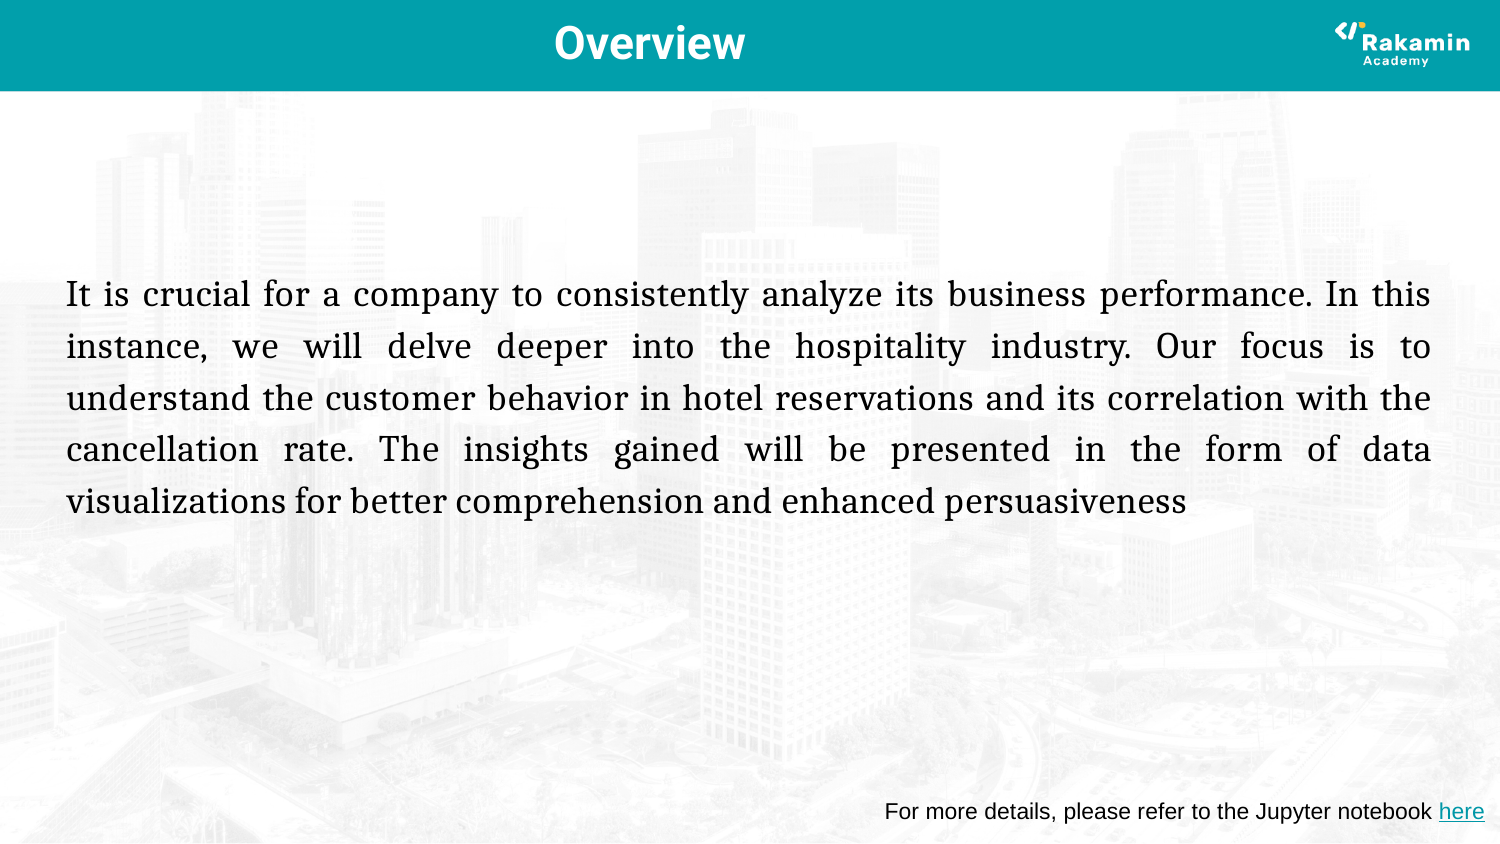

# Overview
It is crucial for a company to consistently analyze its business performance. In this instance, we will delve deeper into the hospitality industry. Our focus is to understand the customer behavior in hotel reservations and its correlation with the cancellation rate. The insights gained will be presented in the form of data visualizations for better comprehension and enhanced persuasiveness
For more details, please refer to the Jupyter notebook here